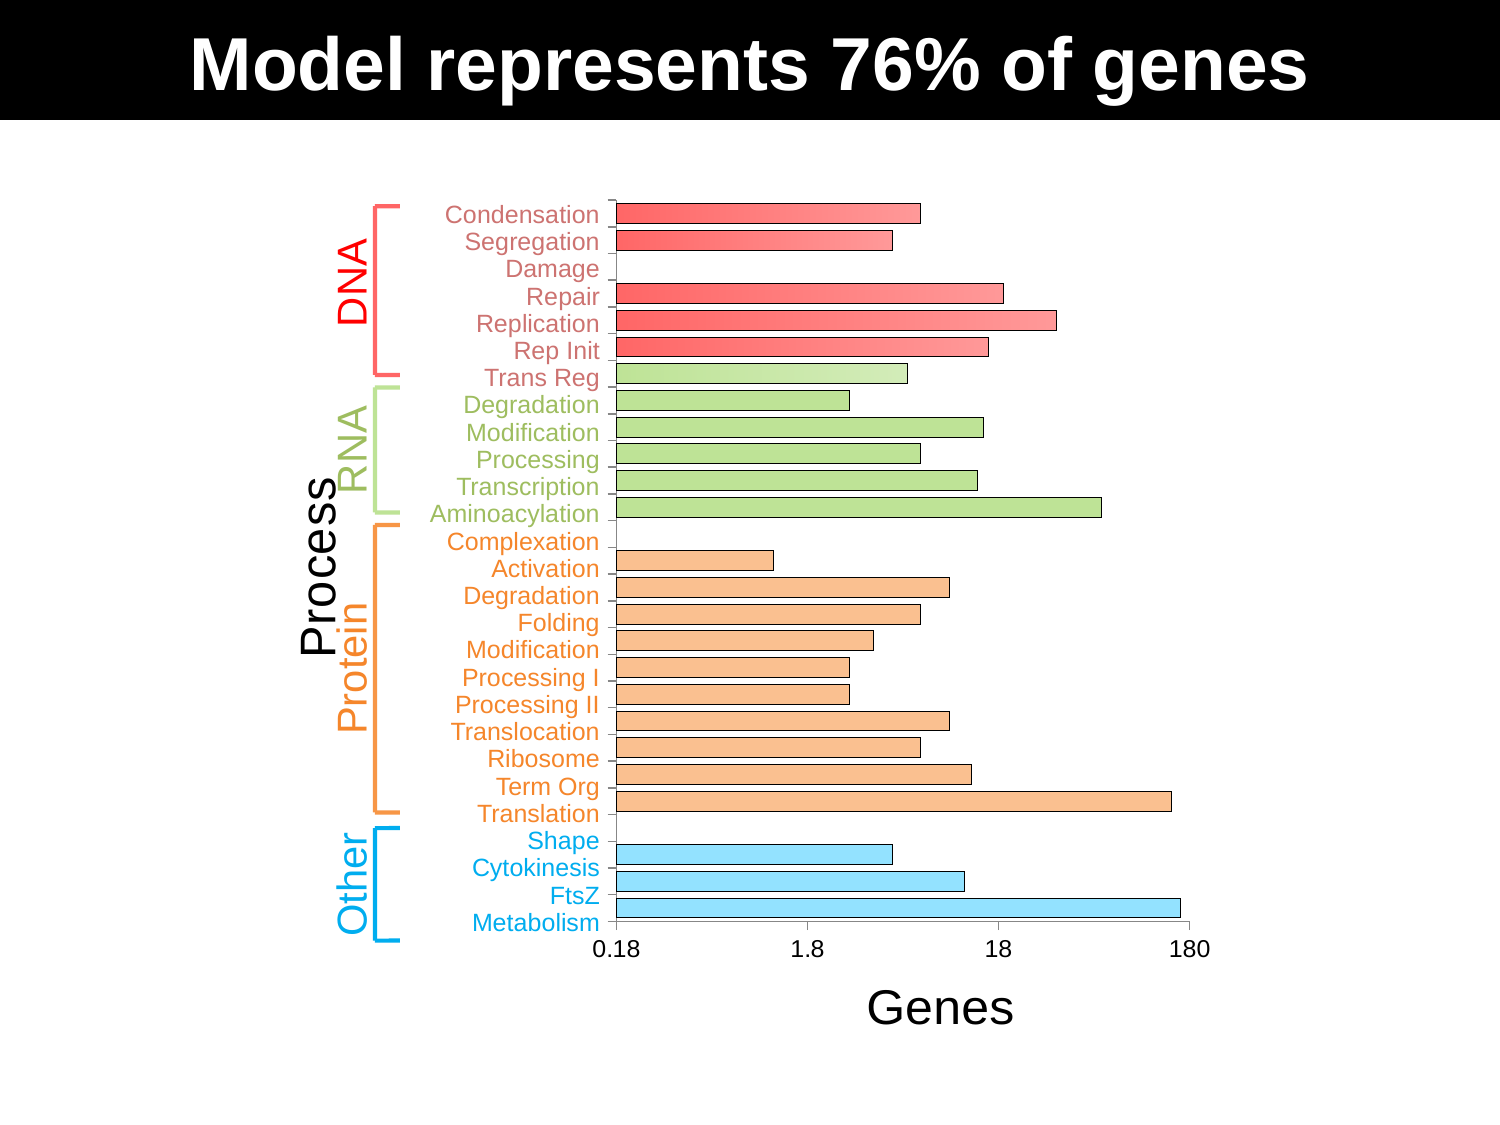

# Model represents 76% of genes

### Chart

| Category | Series 1 |
|---|---|
| Metabolism | 161.0 |
| FtsZ | 12.0 |
| Cytokinesis | 5.0 |
| Shape | 0.0 |
| Translation | 145.0 |
| Term Org | 13.0 |
| Ribosome | 7.0 |
| Translocation | 10.0 |
| Processing II | 3.0 |
| Processing I | 3.0 |
| Modification | 4.0 |
| Folding | 7.0 |
| Degradation | 10.0 |
| Activation | 1.2 |
| Complexation | 0.0 |
| Aminoacylation | 62.0 |
| Transcription | 14.0 |
| Processing | 7.0 |
| Modification | 15.0 |
| Degradation | 3.0 |
| Trans Reg | 6.0 |
| Rep Init | 16.0 |
| Replication | 36.0 |
| Repair | 19.0 |
| Damage | 0.0 |
| Segregation | 5.0 |
| Condensation | 7.0 |
Condensation
Segregation
Damage
Repair
Replication
Rep Init
Trans Reg
Degradation
Modification
Processing
Transcription
Aminoacylation
Complexation
Activation
Degradation
Folding
Modification
Processing I
Processing II
Translocation
Ribosome
Term Org
Translation
Shape
Cytokinesis
FtsZ
Metabolism

DNA

RNA

Protein

Other